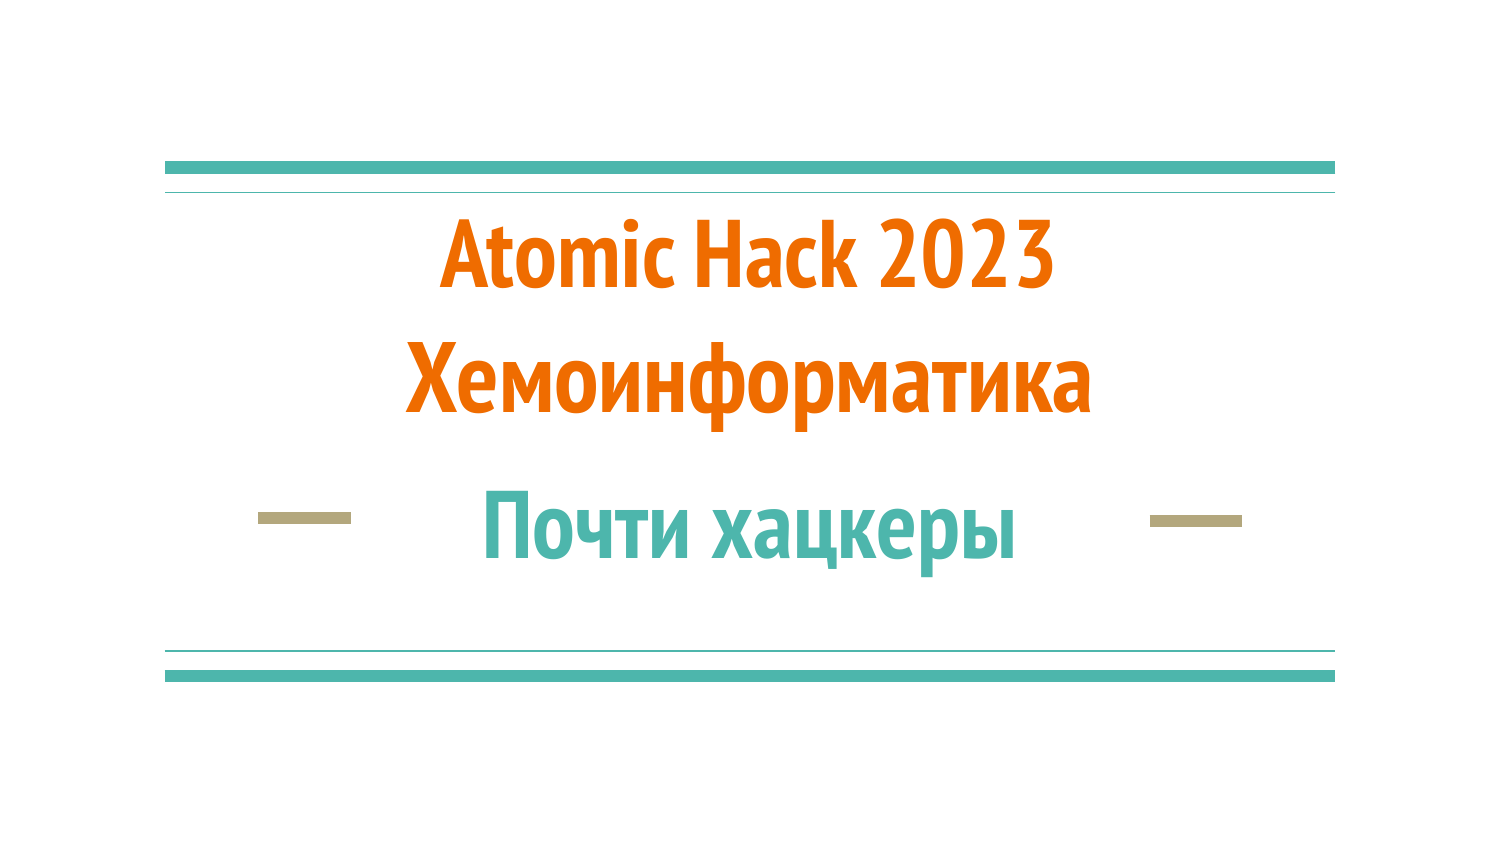

Atomic Hack 2023
# Хемоинформатика
Почти хацкеры